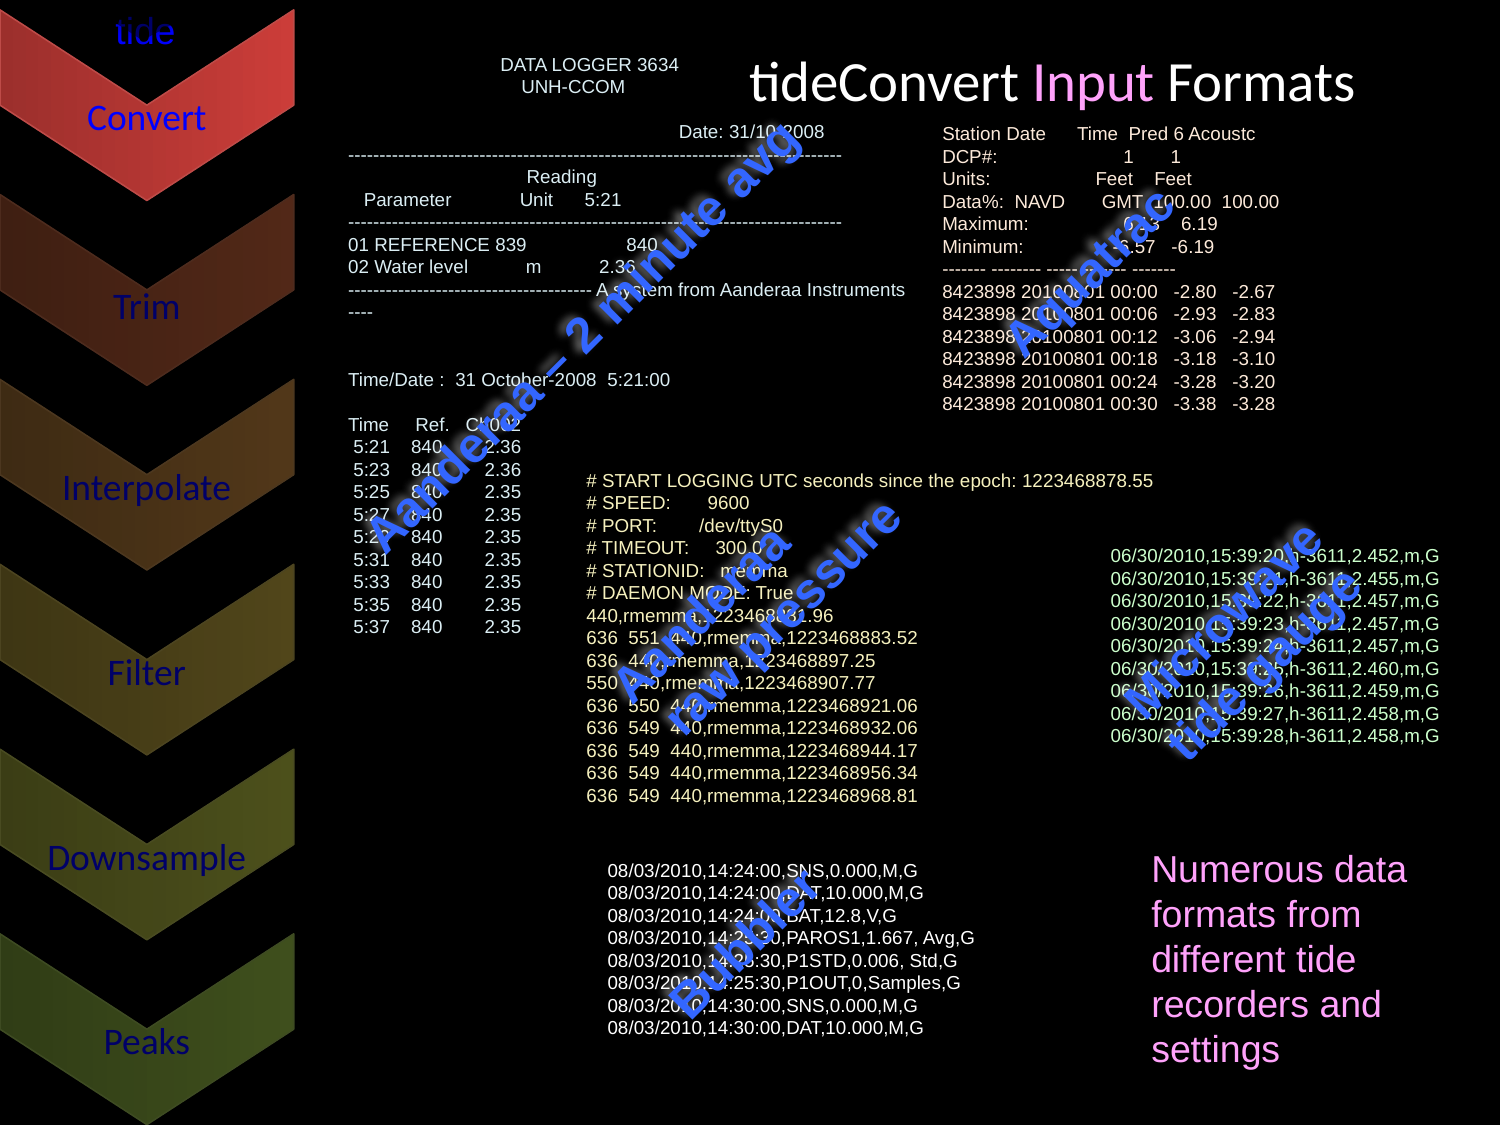

DATA LOGGER 3634
                                 UNH-CCOM

                                                               Date: 31/10-2008
-------------------------------------------------------------------------------
                                  Reading
   Parameter             Unit      5:21
-------------------------------------------------------------------------------
01 REFERENCE 839                   840
02 Water level           m           2.36
--------------------------------------- A system from Aanderaa Instruments ----

Time/Date :  31 October-2008  5:21:00

Time     Ref.   Ch002
 5:21    840        2.36
 5:23    840        2.36
 5:25    840        2.35
 5:27    840        2.35
 5:29    840        2.35
 5:31    840        2.35
 5:33    840        2.35
 5:35    840        2.35
 5:37    840        2.35

# tideConvert Input Formats
Station Date      Time  Pred 6 Acoustc
DCP#:                        1       1
Units:                    Feet    Feet
Data%:  NAVD       GMT  100.00  100.00
Maximum:                  6.13    6.19
Minimum:                 -6.57   -6.19
------- -------- ----- ------- -------
8423898 20100801 00:00   -2.80   -2.67
8423898 20100801 00:06   -2.93   -2.83
8423898 20100801 00:12   -3.06   -2.94
8423898 20100801 00:18   -3.18   -3.10
8423898 20100801 00:24   -3.28   -3.20
8423898 20100801 00:30   -3.38   -3.28

Aquatrac
Aanderaa – 2 minute avg
# START LOGGING UTC seconds since the epoch: 1223468878.55
# SPEED:       9600
# PORT:        /dev/ttyS0
# TIMEOUT:     300.0
# STATIONID:   memma
# DAEMON MODE: True
440,rmemma,1223468881.96
636  551  440,rmemma,1223468883.52
636  440,rmemma,1223468897.25
550  440,rmemma,1223468907.77
636  550  440,rmemma,1223468921.06
636  549  440,rmemma,1223468932.06
636  549  440,rmemma,1223468944.17
636  549  440,rmemma,1223468956.34
636  549  440,rmemma,1223468968.81
Aanderaa
 raw pressure
06/30/2010,15:39:20,h-3611,2.452,m,G
06/30/2010,15:39:21,h-3611,2.455,m,G
06/30/2010,15:39:22,h-3611,2.457,m,G
06/30/2010,15:39:23,h-3611,2.457,m,G
06/30/2010,15:39:24,h-3611,2.457,m,G
06/30/2010,15:39:25,h-3611,2.460,m,G
06/30/2010,15:39:26,h-3611,2.459,m,G
06/30/2010,15:39:27,h-3611,2.458,m,G
06/30/2010,15:39:28,h-3611,2.458,m,G

Microwave
tide gauge

Numerous data formats from different tide recorders and settings
08/03/2010,14:24:00,SNS,0.000,M,G
08/03/2010,14:24:00,DAT,10.000,M,G
08/03/2010,14:24:00,BAT,12.8,V,G
08/03/2010,14:25:30,PAROS1,1.667, Avg,G
08/03/2010,14:25:30,P1STD,0.006, Std,G
08/03/2010,14:25:30,P1OUT,0,Samples,G
08/03/2010,14:30:00,SNS,0.000,M,G
08/03/2010,14:30:00,DAT,10.000,M,G
Bubbler